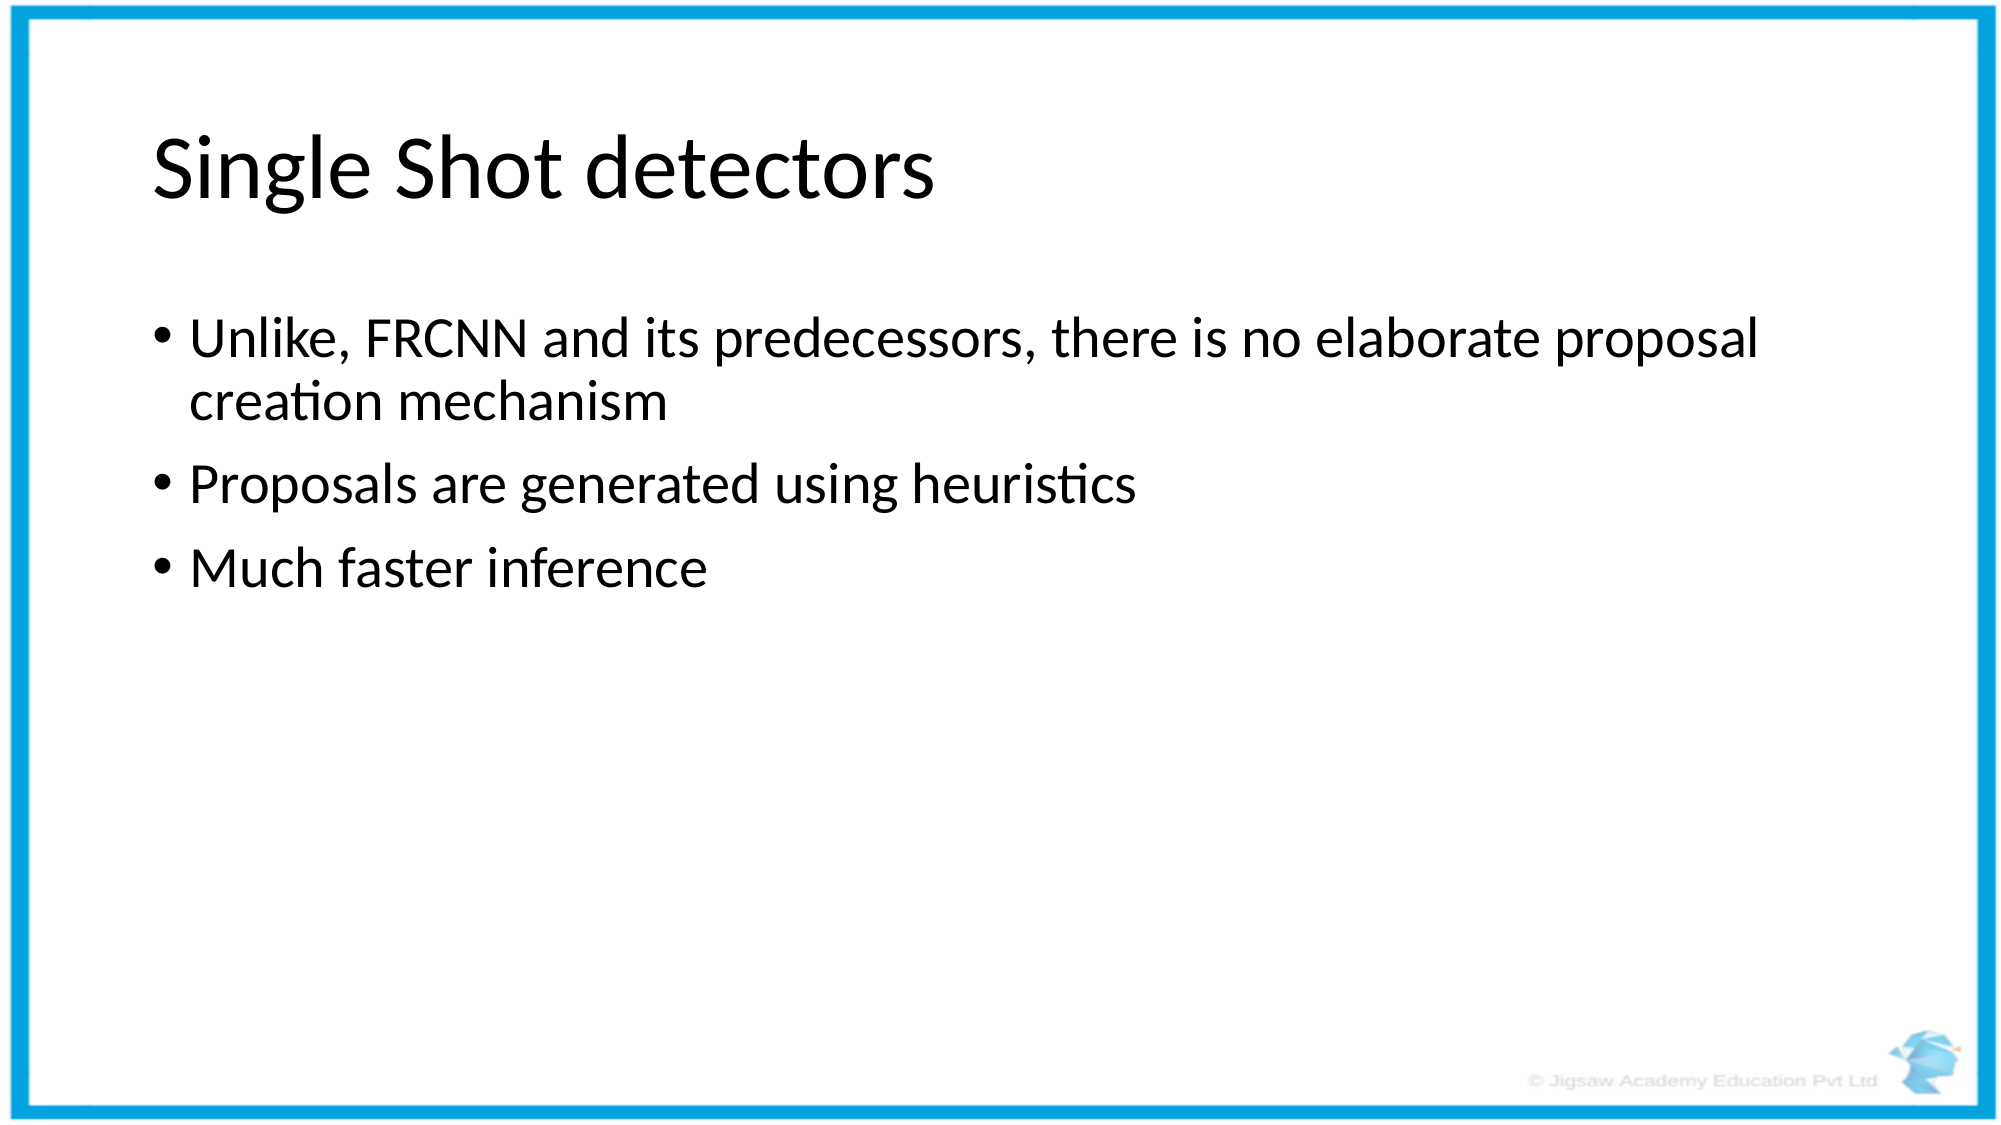

# Single Shot detectors
Unlike, FRCNN and its predecessors, there is no elaborate proposal creation mechanism
Proposals are generated using heuristics
Much faster inference